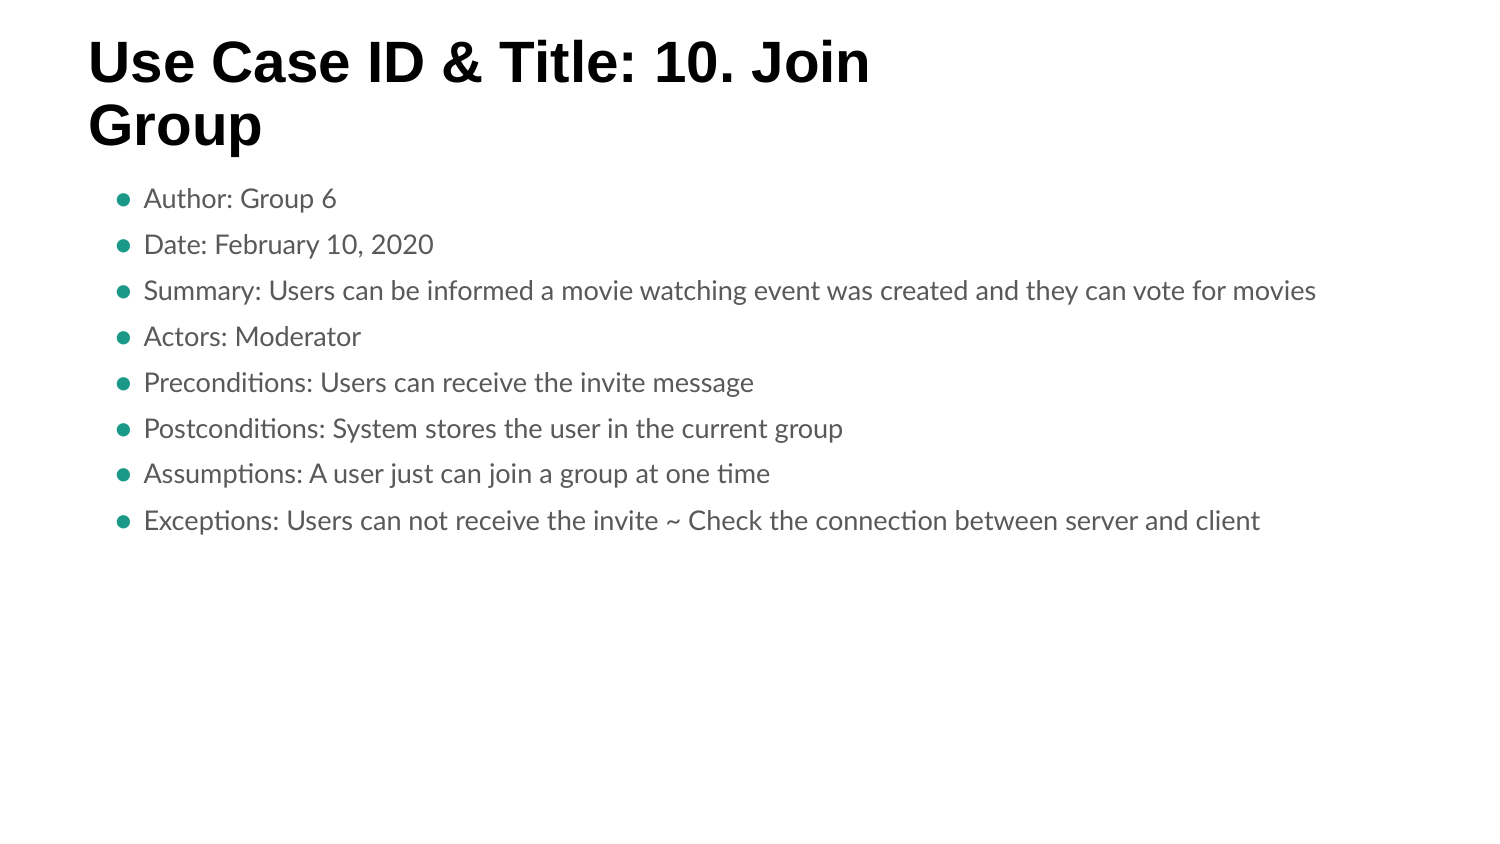

# Use Case ID & Title: 10. Join Group
Author: Group 6
Date: February 10, 2020
Summary: Users can be informed a movie watching event was created and they can vote for movies
Actors: Moderator
Preconditions: Users can receive the invite message
Postconditions: System stores the user in the current group
Assumptions: A user just can join a group at one time
Exceptions: Users can not receive the invite ~ Check the connection between server and client